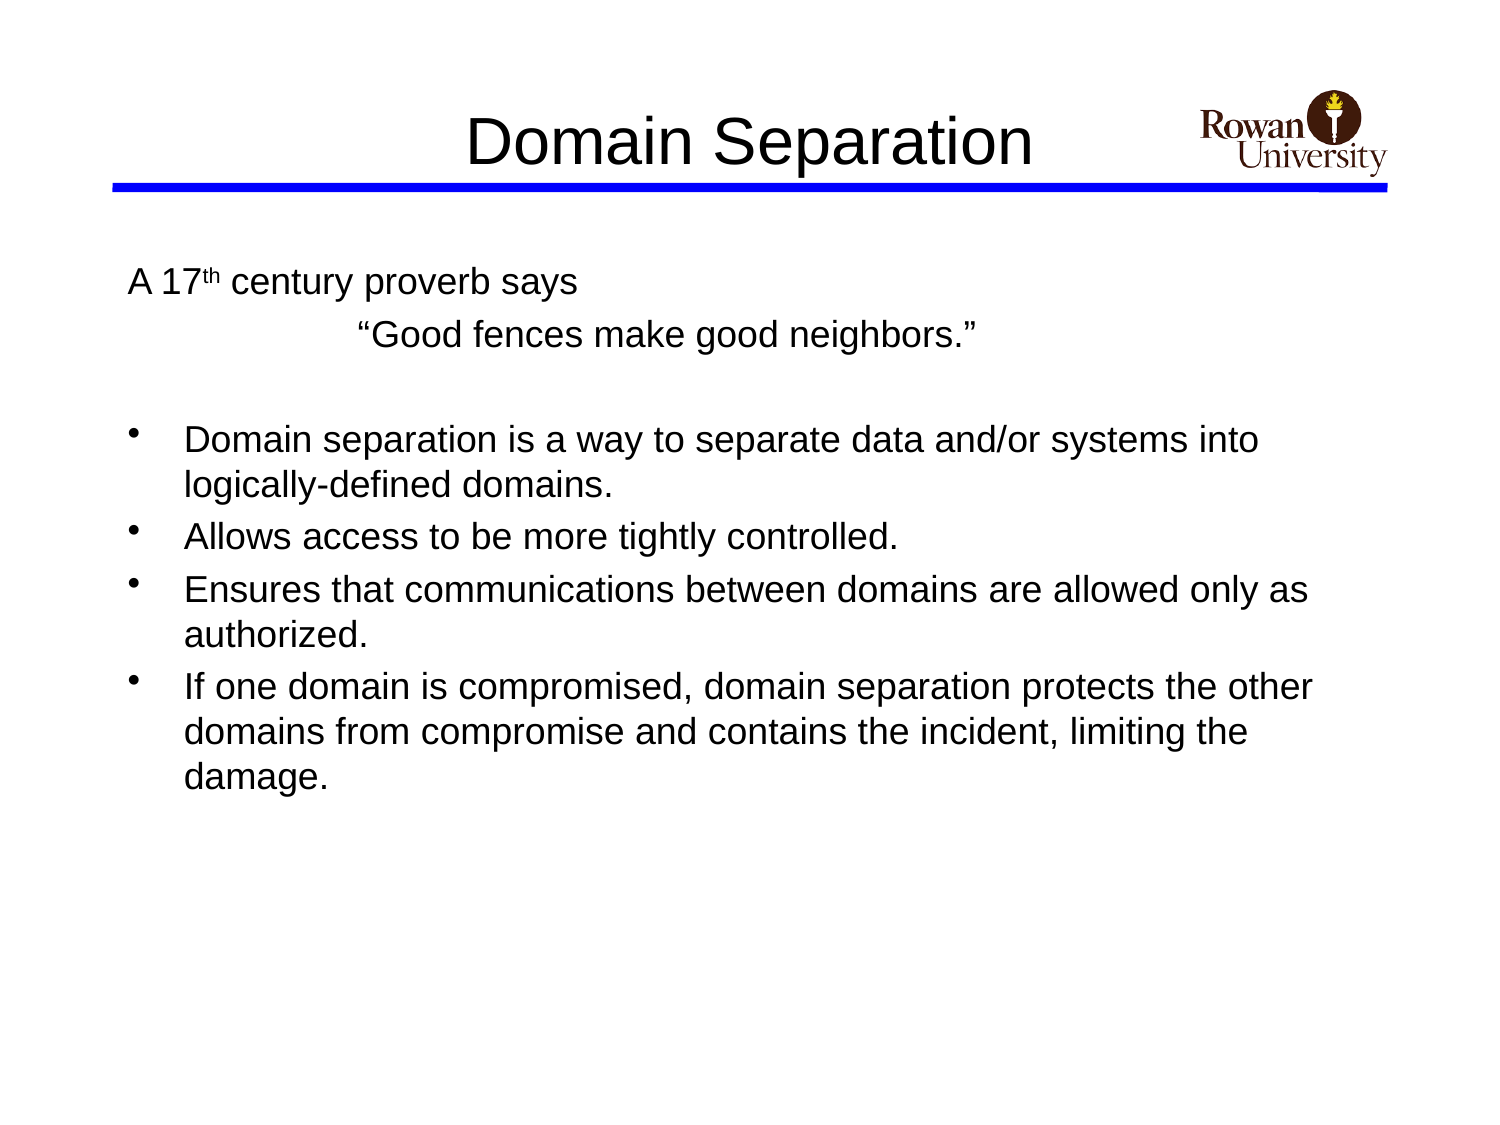

# Domain Separation
A 17th century proverb says
                      “Good fences make good neighbors.”

Domain separation is a way to separate data and/or systems into logically-defined domains.
Allows access to be more tightly controlled.
Ensures that communications between domains are allowed only as authorized.
If one domain is compromised, domain separation protects the other domains from compromise and contains the incident, limiting the damage.